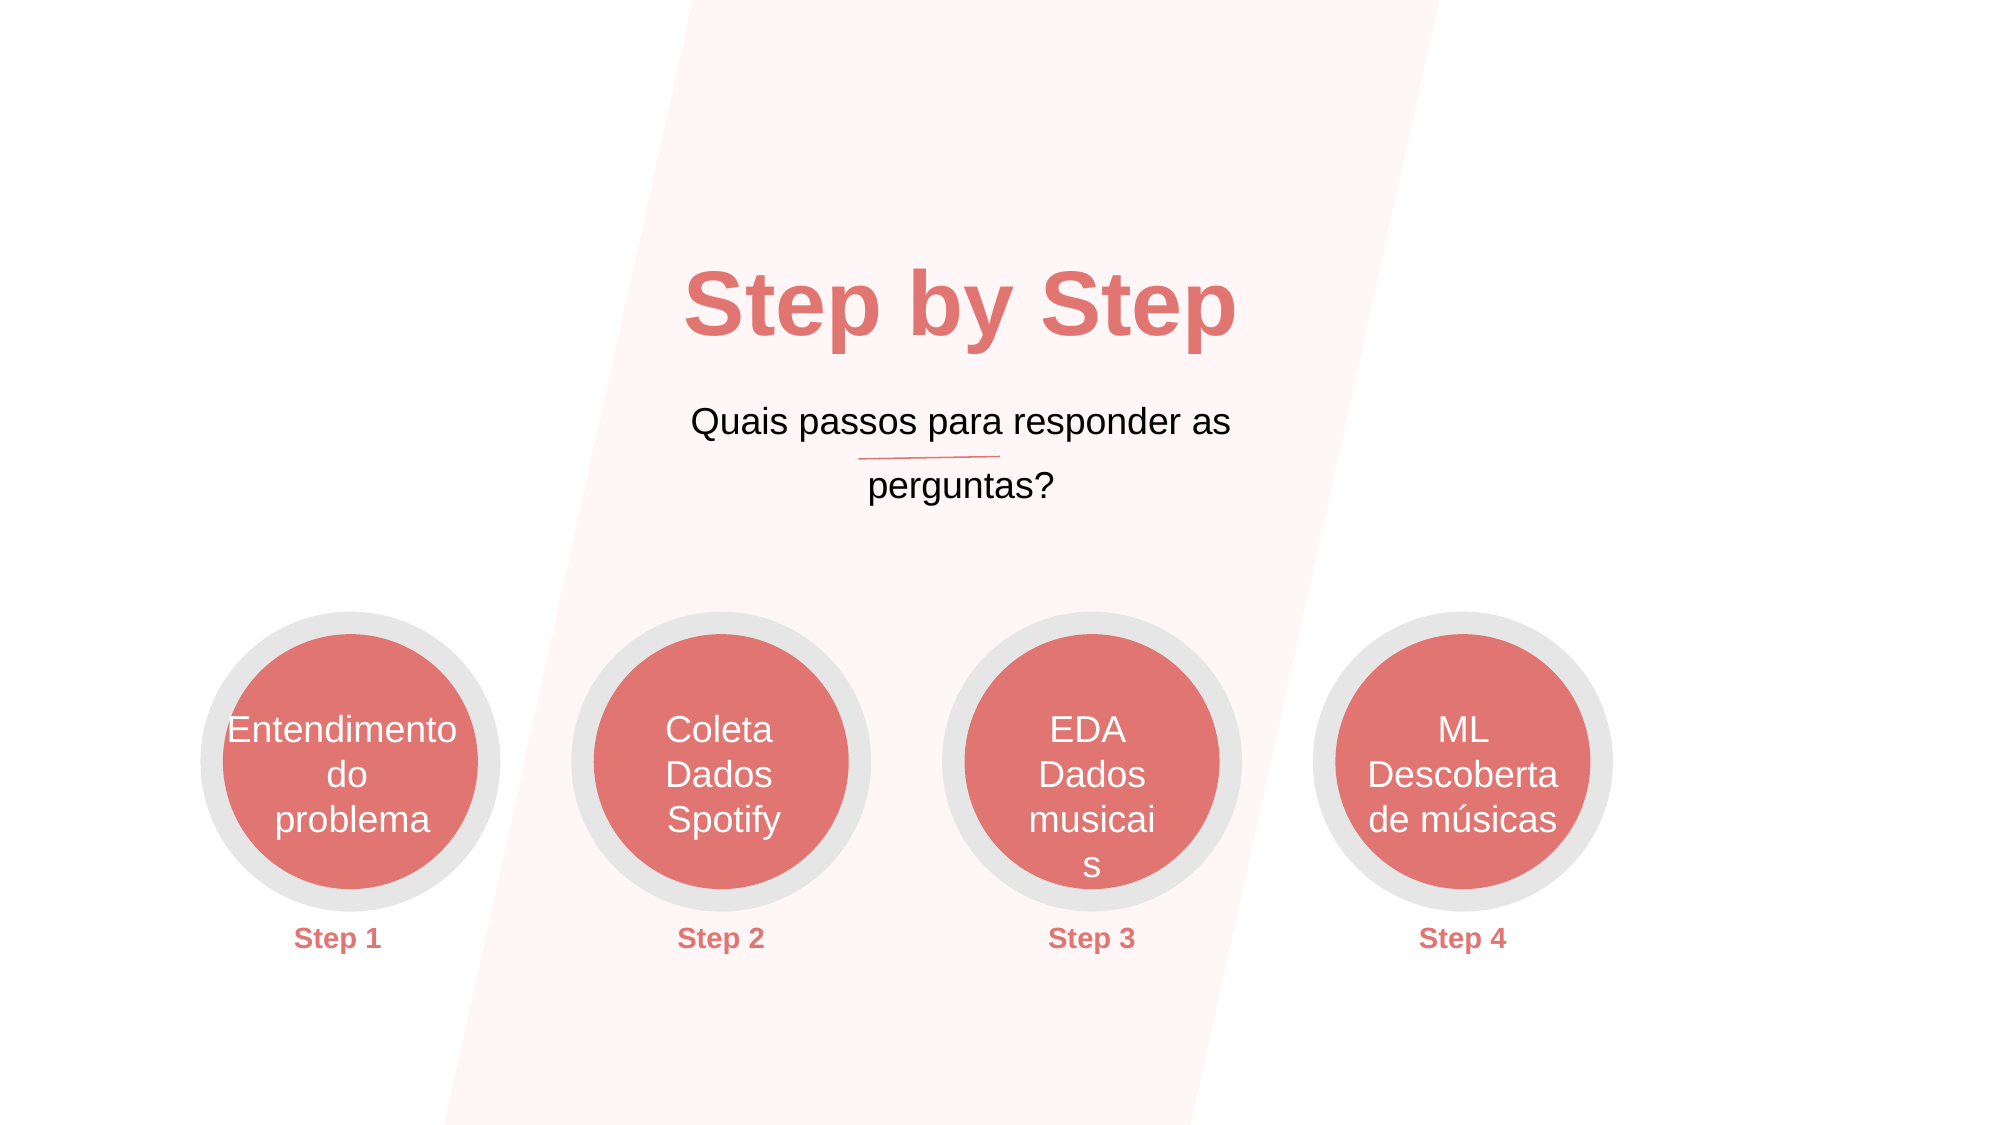

Step by Step
Quais passos para responder as perguntas?

Entendimento
do
 problema

Coleta
Dados
Spotify

EDA
Dados musicais

ML Descoberta de músicas
Step 1
Step 2
Step 3
Step 4